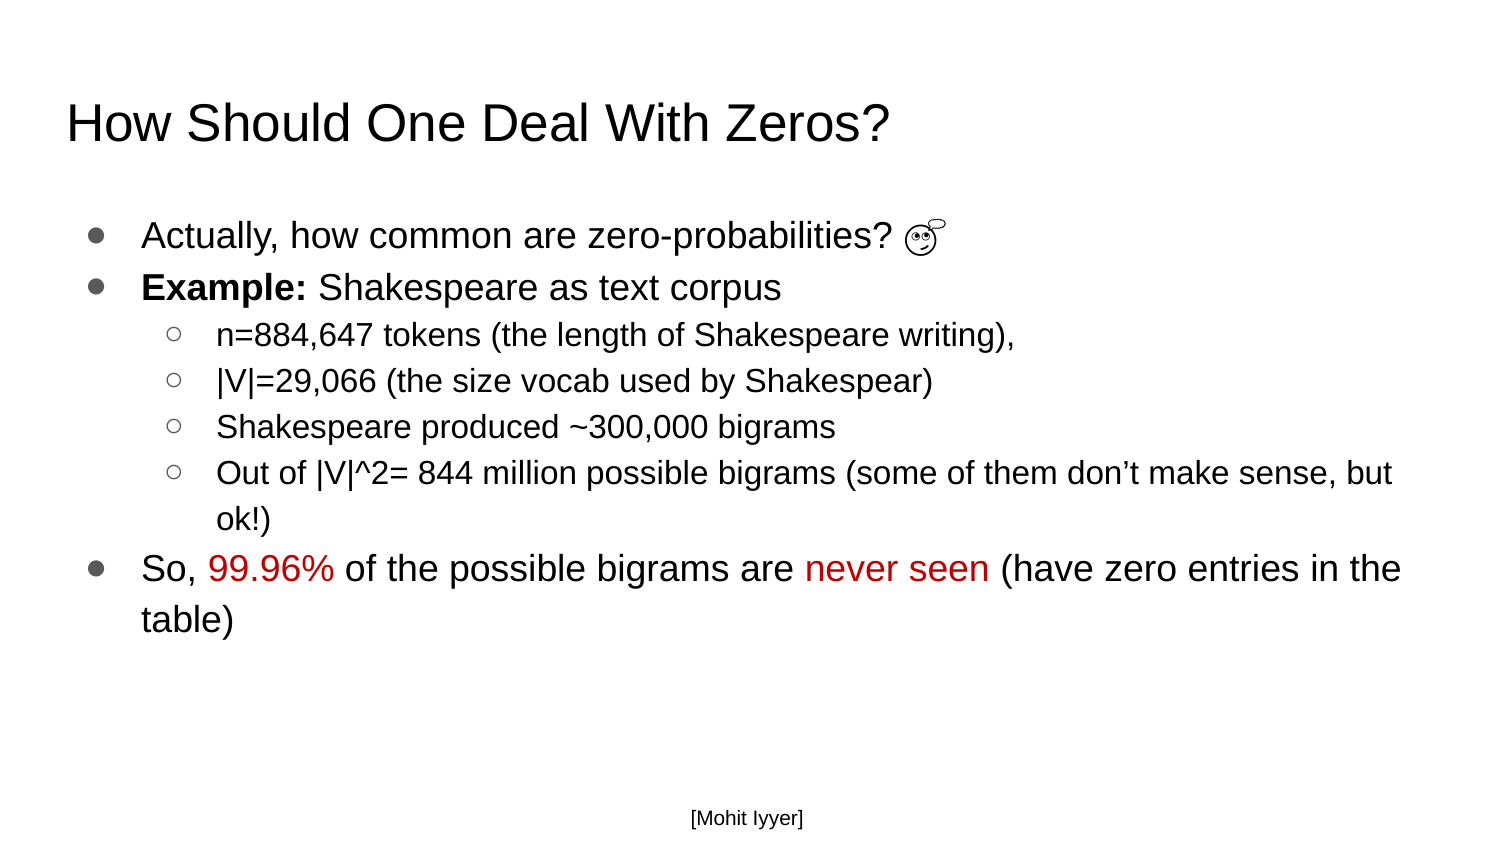

# How Should One Deal With Zeros?
Actually, how common are zero-probabilities? 🤔
Example: Shakespeare as text corpus
n=884,647 tokens (the length of Shakespeare writing),
|V|=29,066 (the size vocab used by Shakespear)
Shakespeare produced ~300,000 bigrams
Out of |V|^2= 844 million possible bigrams (some of them don’t make sense, but ok!)
So, 99.96% of the possible bigrams are never seen (have zero entries in the table)

[Mohit Iyyer]